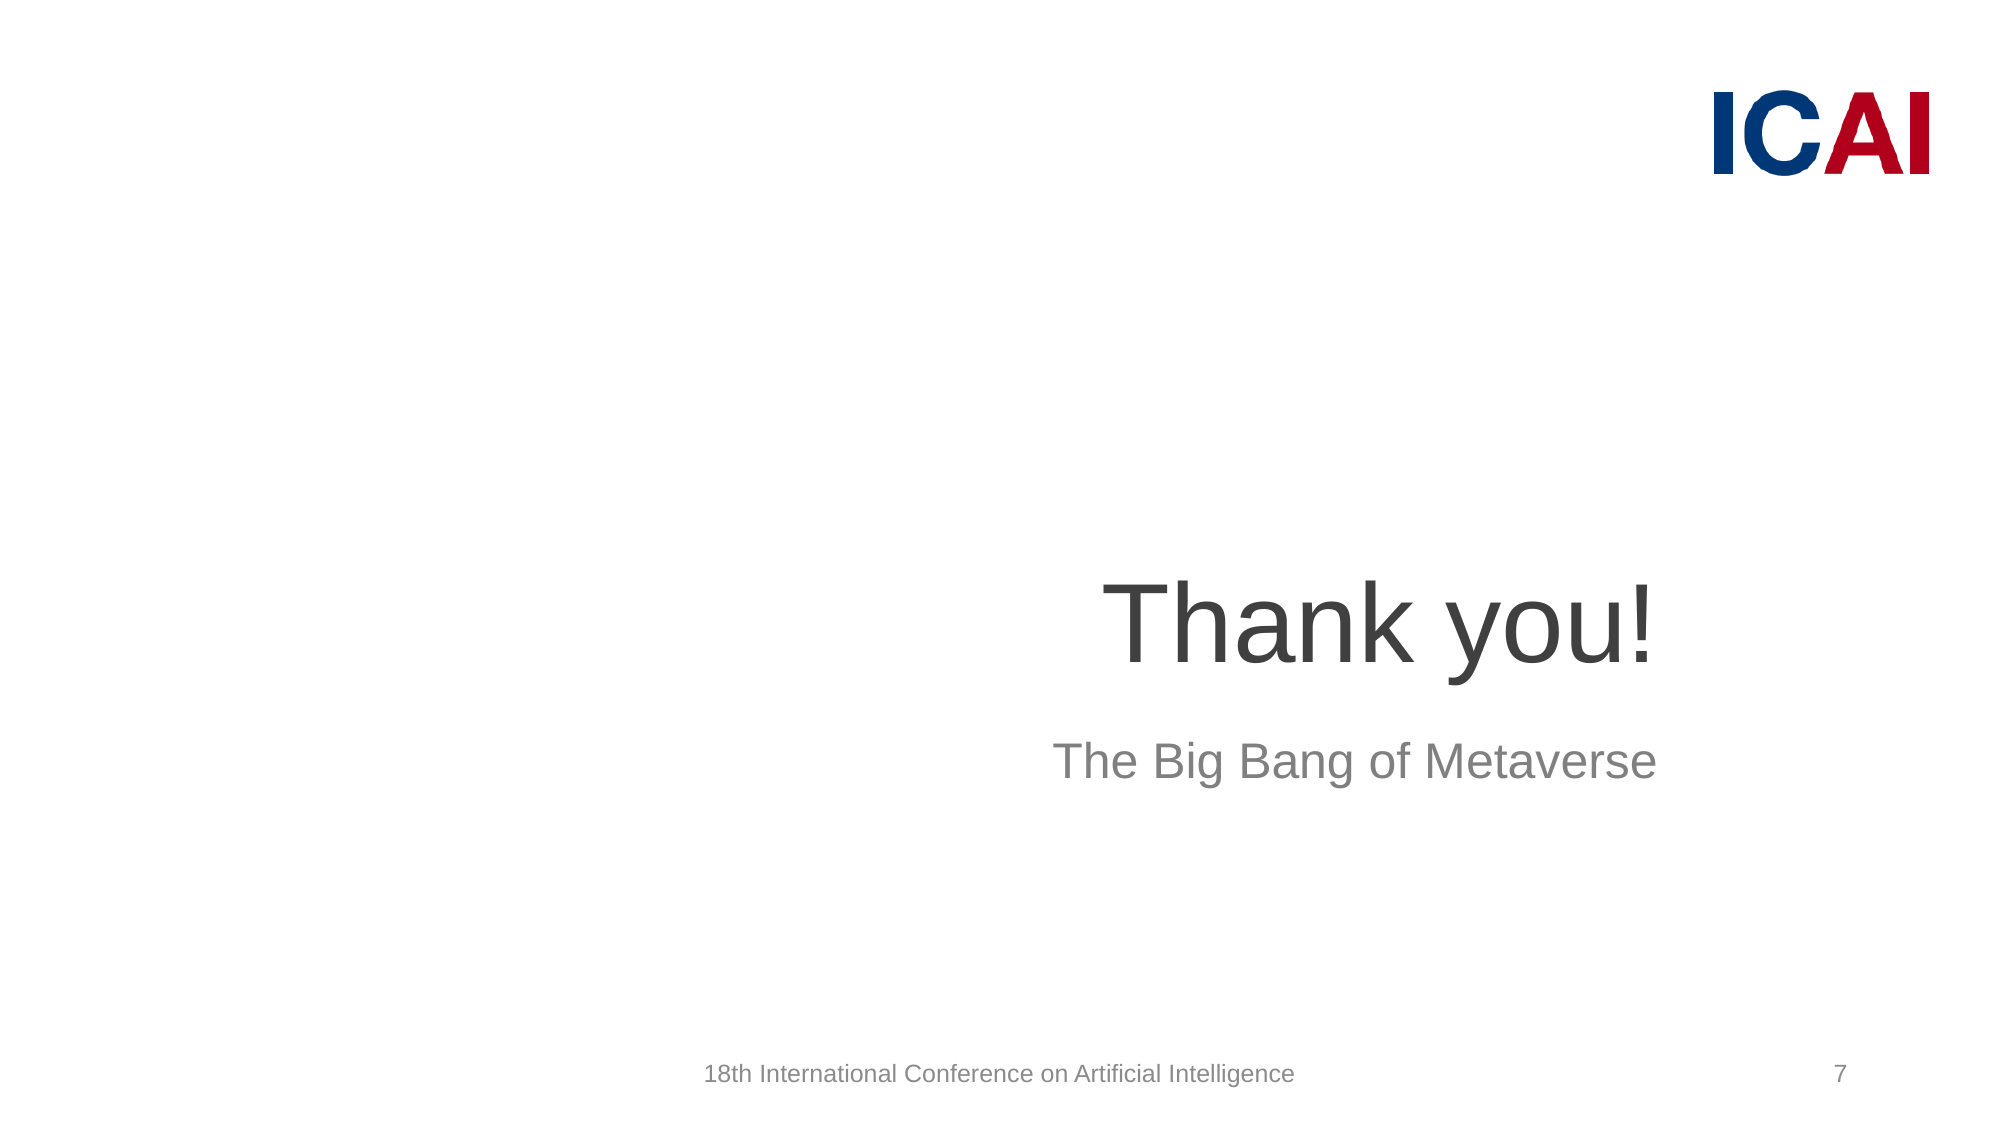

# Thank you!
The Big Bang of Metaverse
18th International Conference on Artificial Intelligence
7